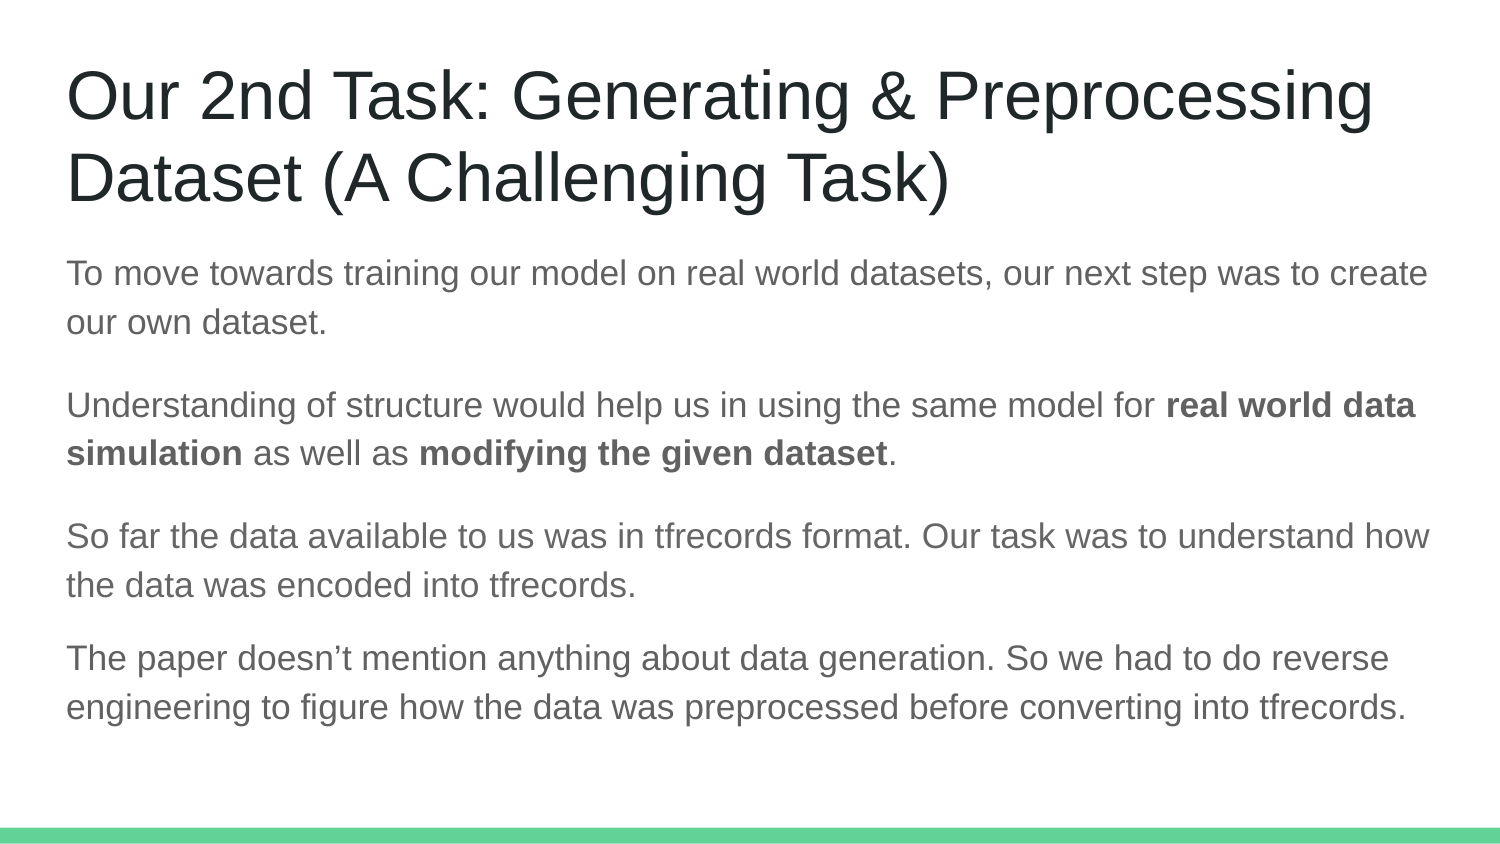

# Our 2nd Task: Generating & Preprocessing  Dataset (A Challenging Task)
To move towards training our model on real world datasets, our next step was to create our own dataset.
Understanding of structure would help us in using the same model for real world data simulation as well as modifying the given dataset.
So far the data available to us was in tfrecords format. Our task was to understand how the data was encoded into tfrecords.
The paper doesn’t mention anything about data generation. So we had to do reverse engineering to figure how the data was preprocessed before converting into tfrecords.